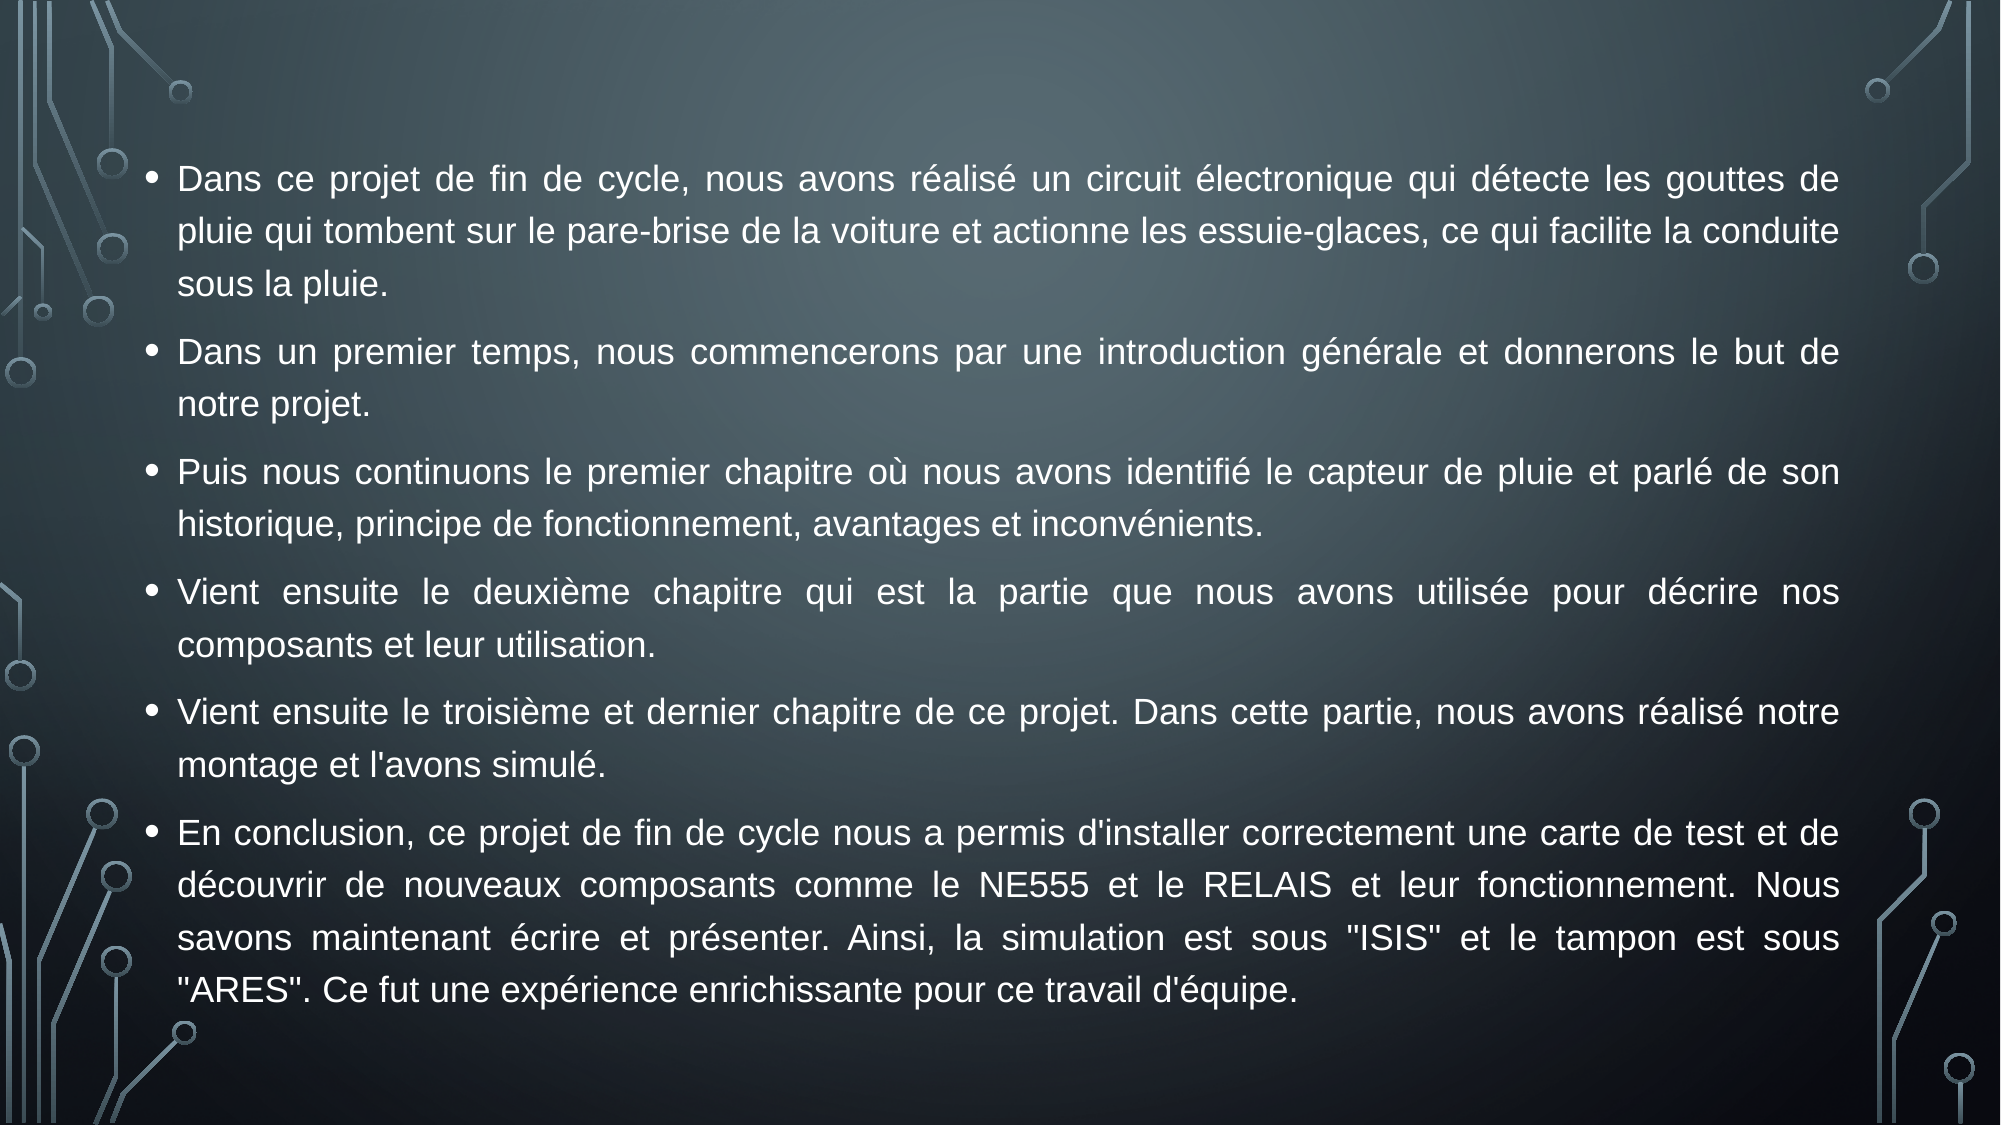

Dans ce projet de fin de cycle, nous avons réalisé un circuit électronique qui détecte les gouttes de pluie qui tombent sur le pare-brise de la voiture et actionne les essuie-glaces, ce qui facilite la conduite sous la pluie.
Dans un premier temps, nous commencerons par une introduction générale et donnerons le but de notre projet.
Puis nous continuons le premier chapitre où nous avons identifié le capteur de pluie et parlé de son historique, principe de fonctionnement, avantages et inconvénients.
Vient ensuite le deuxième chapitre qui est la partie que nous avons utilisée pour décrire nos composants et leur utilisation.
Vient ensuite le troisième et dernier chapitre de ce projet. Dans cette partie, nous avons réalisé notre montage et l'avons simulé.
En conclusion, ce projet de fin de cycle nous a permis d'installer correctement une carte de test et de découvrir de nouveaux composants comme le NE555 et le RELAIS et leur fonctionnement. Nous savons maintenant écrire et présenter. Ainsi, la simulation est sous "ISIS" et le tampon est sous "ARES". Ce fut une expérience enrichissante pour ce travail d'équipe.